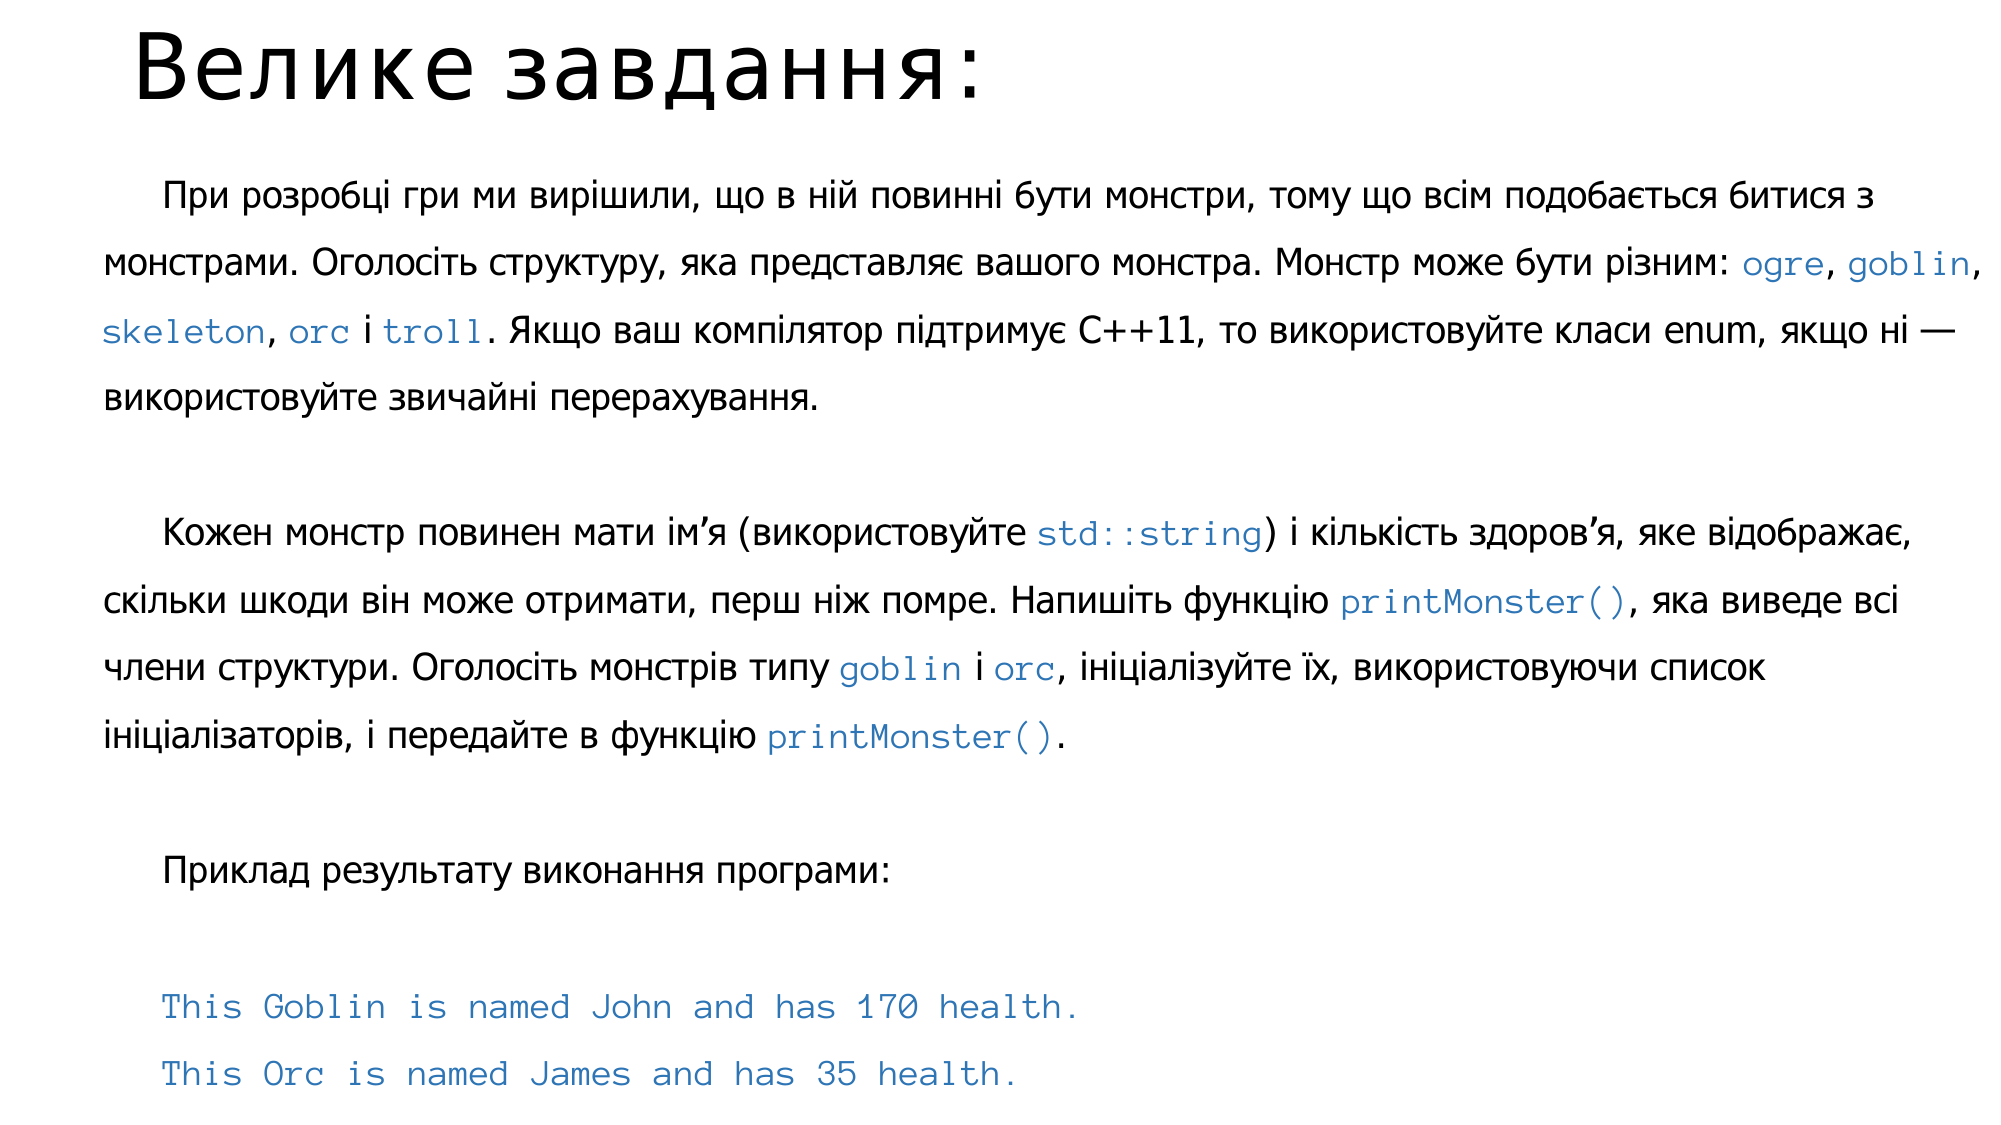

# Велике завдання:
При розробці гри ми вирішили, що в ній повинні бути монстри, тому що всім подобається битися з монстрами. Оголосіть структуру, яка представляє вашого монстра. Монстр може бути різним: ogre, goblin, skeleton, orc і troll. Якщо ваш компілятор підтримує C++11, то використовуйте класи enum, якщо ні — використовуйте звичайні перерахування.

Кожен монстр повинен мати ім’я (використовуйте std::string) і кількість здоров’я, яке відображає, скільки шкоди він може отримати, перш ніж помре. Напишіть функцію printMonster(), яка виведе всі члени структури. Оголосіть монстрів типу goblin і orc, ініціалізуйте їх, використовуючи список ініціалізаторів, і передайте в функцію printMonster().

Приклад результату виконання програми:

This Goblin is named John and has 170 health.
This Orc is named James and has 35 health.